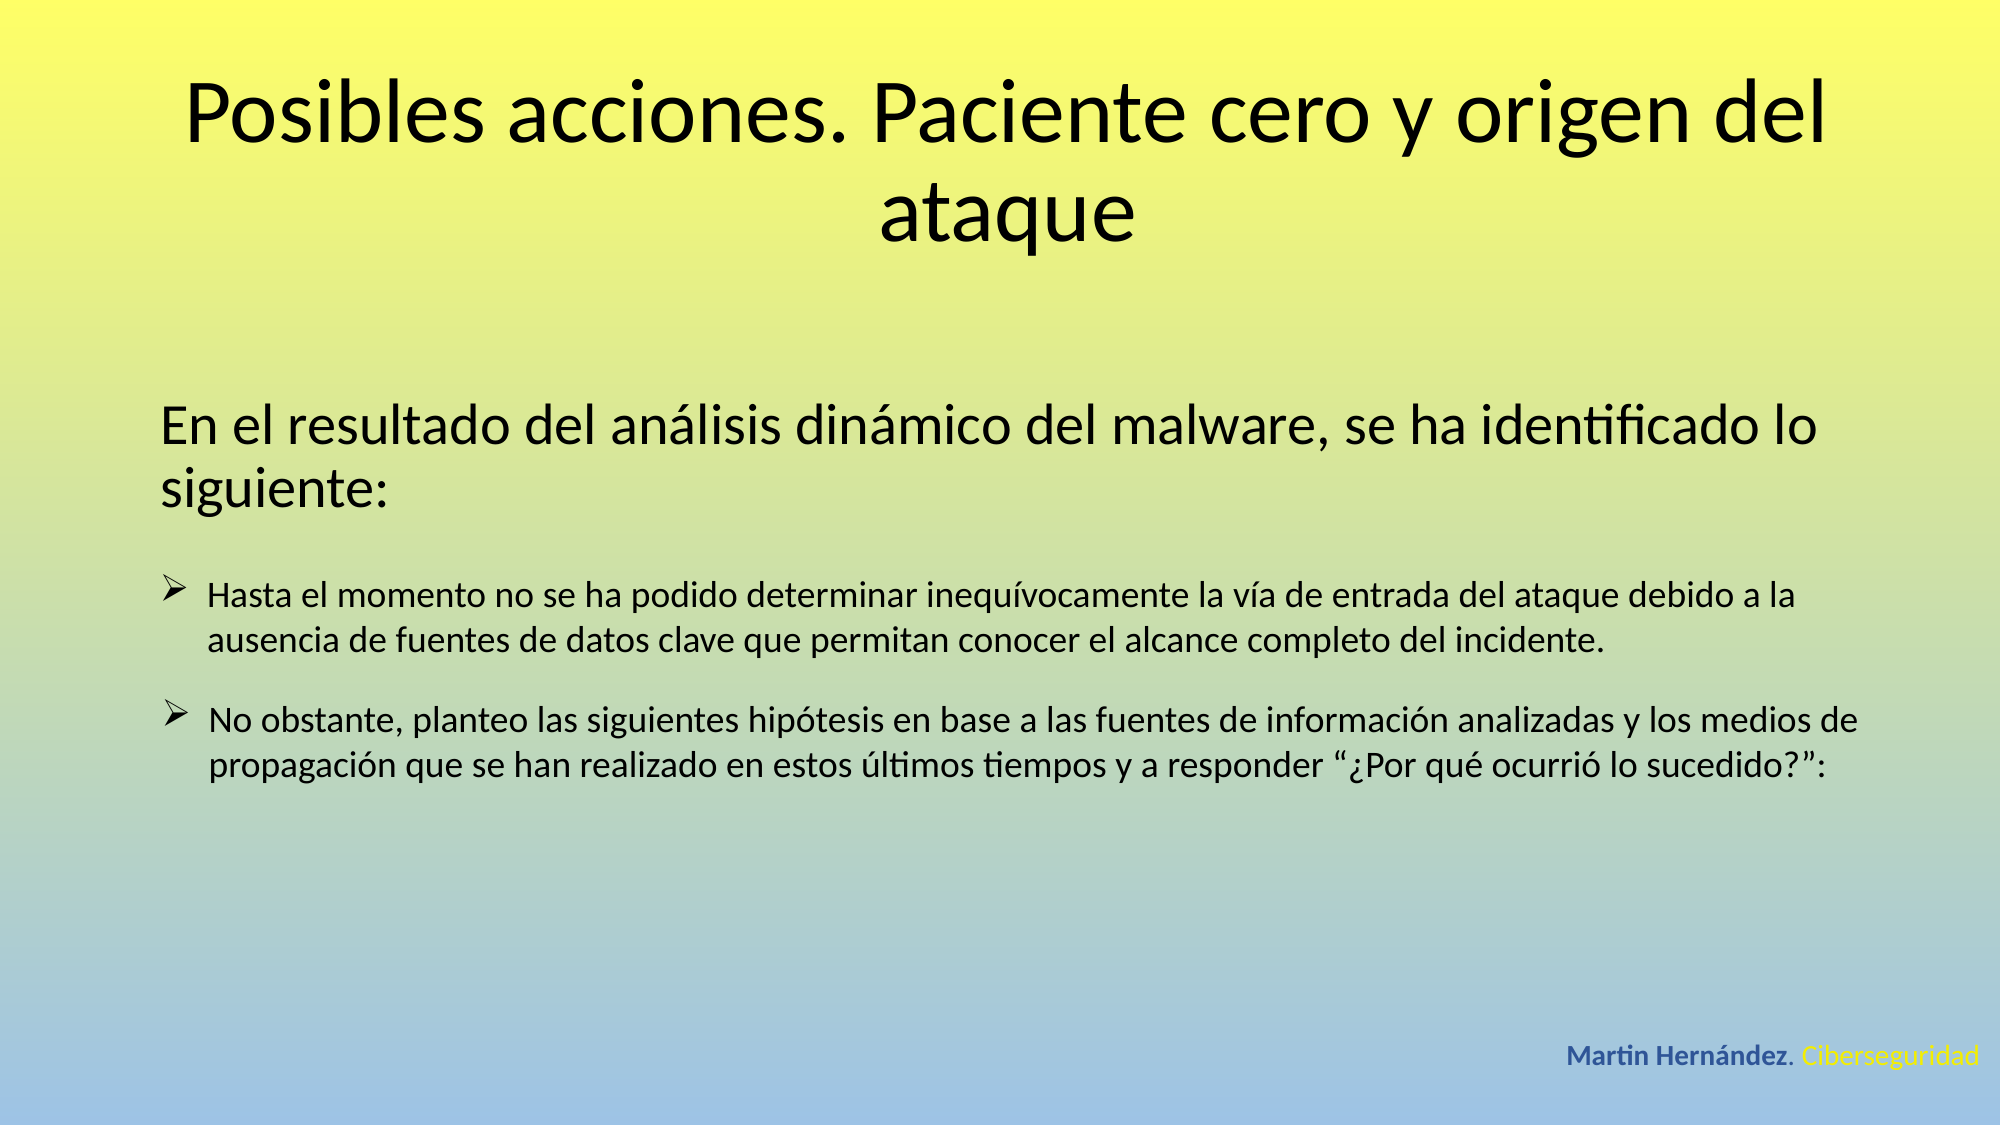

Posibles acciones. Paciente cero y origen del ataque
En el resultado del análisis dinámico del malware, se ha identificado lo siguiente:
Hasta el momento no se ha podido determinar inequívocamente la vía de entrada del ataque debido a la ausencia de fuentes de datos clave que permitan conocer el alcance completo del incidente.
No obstante, planteo las siguientes hipótesis en base a las fuentes de información analizadas y los medios de propagación que se han realizado en estos últimos tiempos y a responder “¿Por qué ocurrió lo sucedido?”:
Martin Hernández. Ciberseguridad